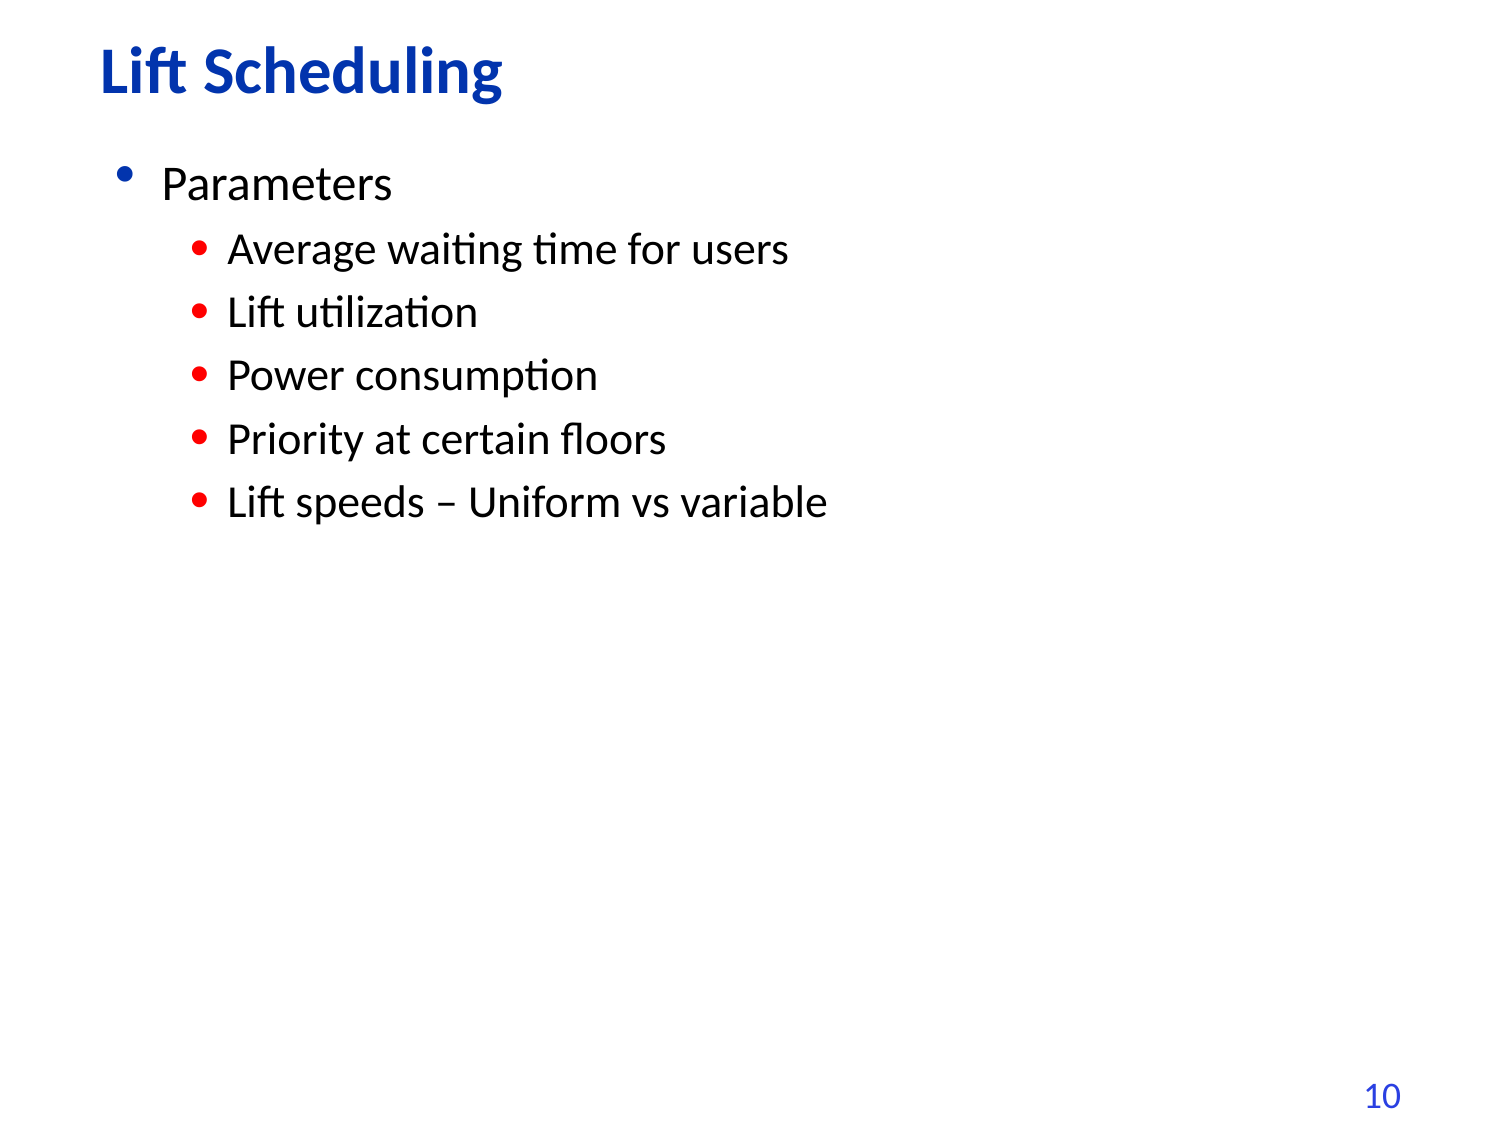

# Lift Scheduling
Parameters
Average waiting time for users
Lift utilization
Power consumption
Priority at certain floors
Lift speeds – Uniform vs variable